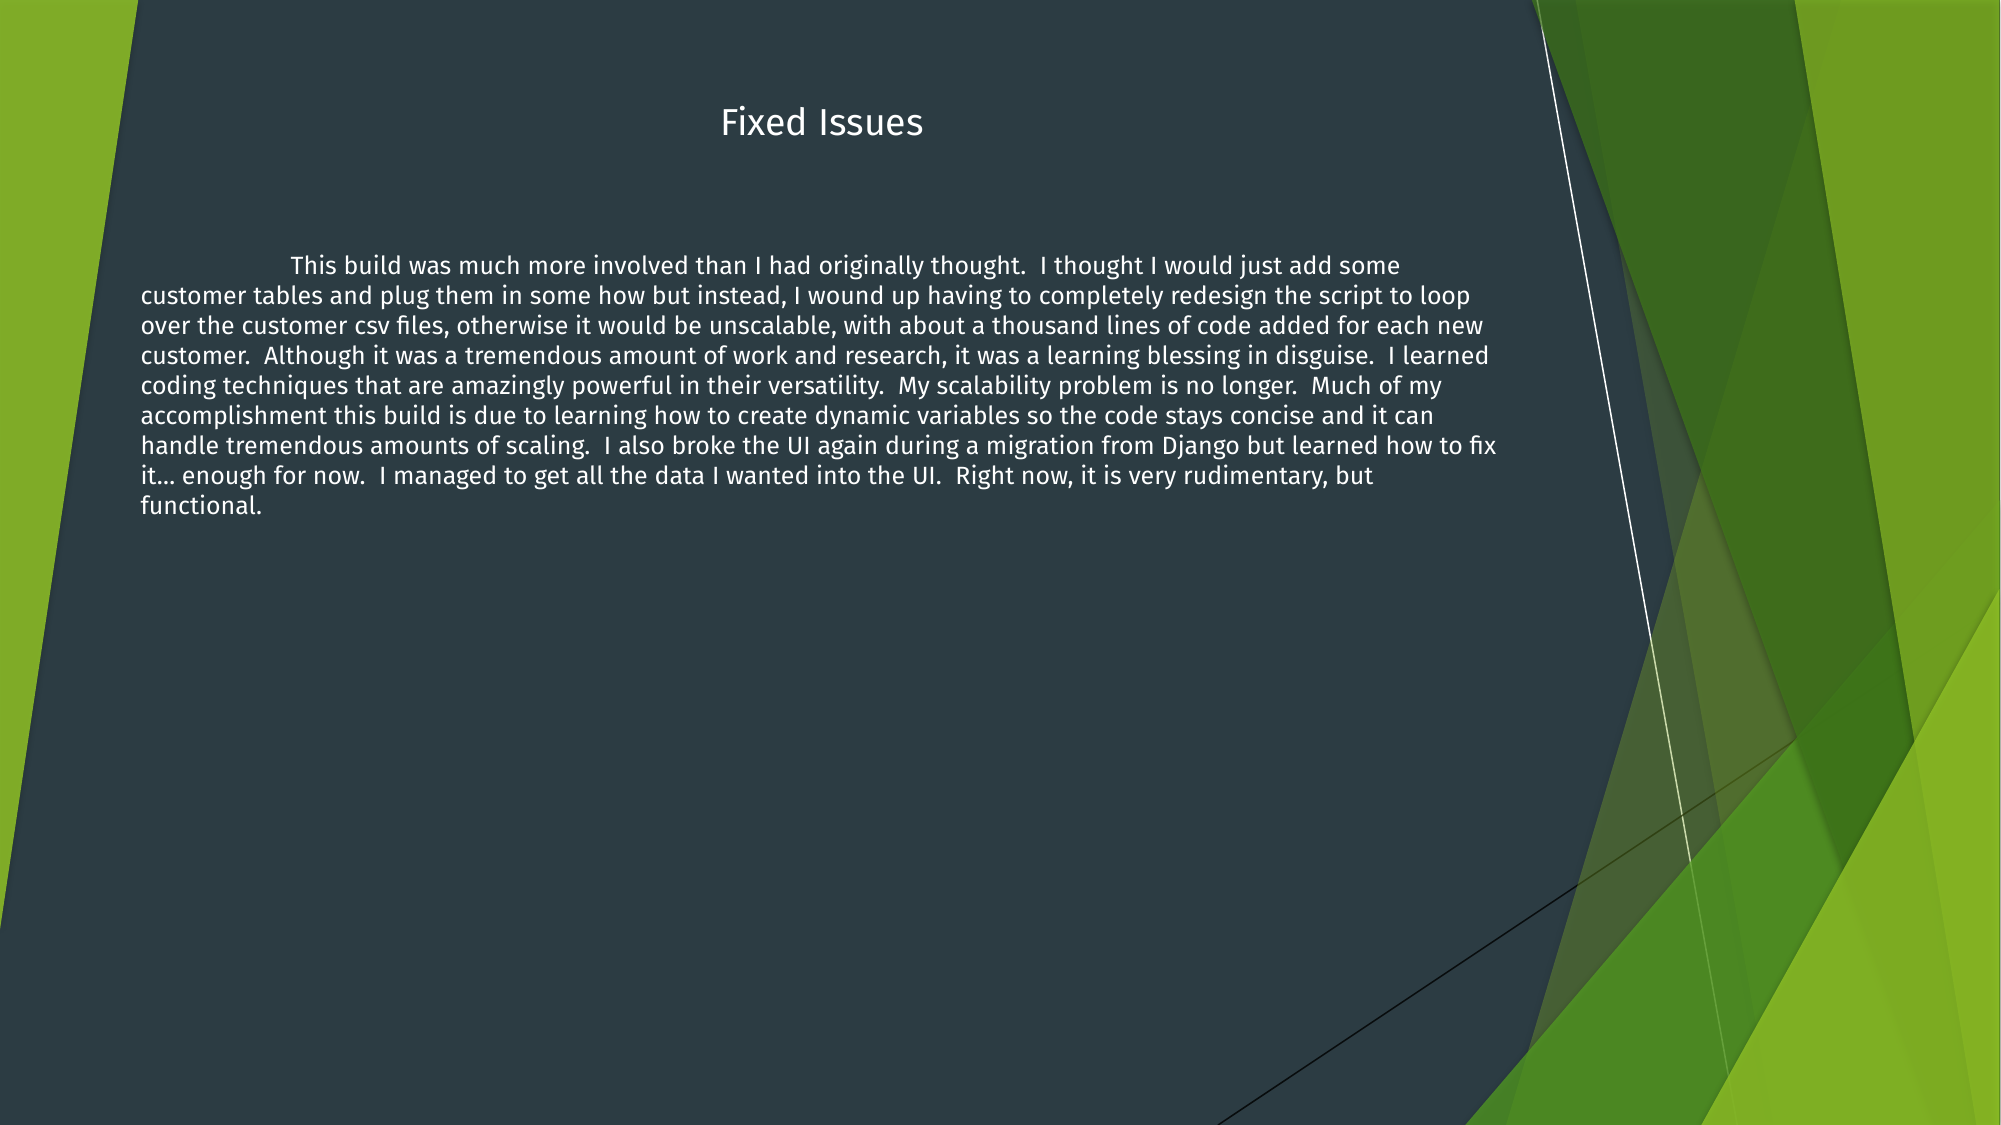

Fixed Issues

	This build was much more involved than I had originally thought.  I thought I would just add some customer tables and plug them in some how but instead, I wound up having to completely redesign the script to loop over the customer csv files, otherwise it would be unscalable, with about a thousand lines of code added for each new customer.  Although it was a tremendous amount of work and research, it was a learning blessing in disguise.  I learned coding techniques that are amazingly powerful in their versatility.  My scalability problem is no longer.  Much of my accomplishment this build is due to learning how to create dynamic variables so the code stays concise and it can handle tremendous amounts of scaling.  I also broke the UI again during a migration from Django but learned how to fix it… enough for now.  I managed to get all the data I wanted into the UI.  Right now, it is very rudimentary, but functional.